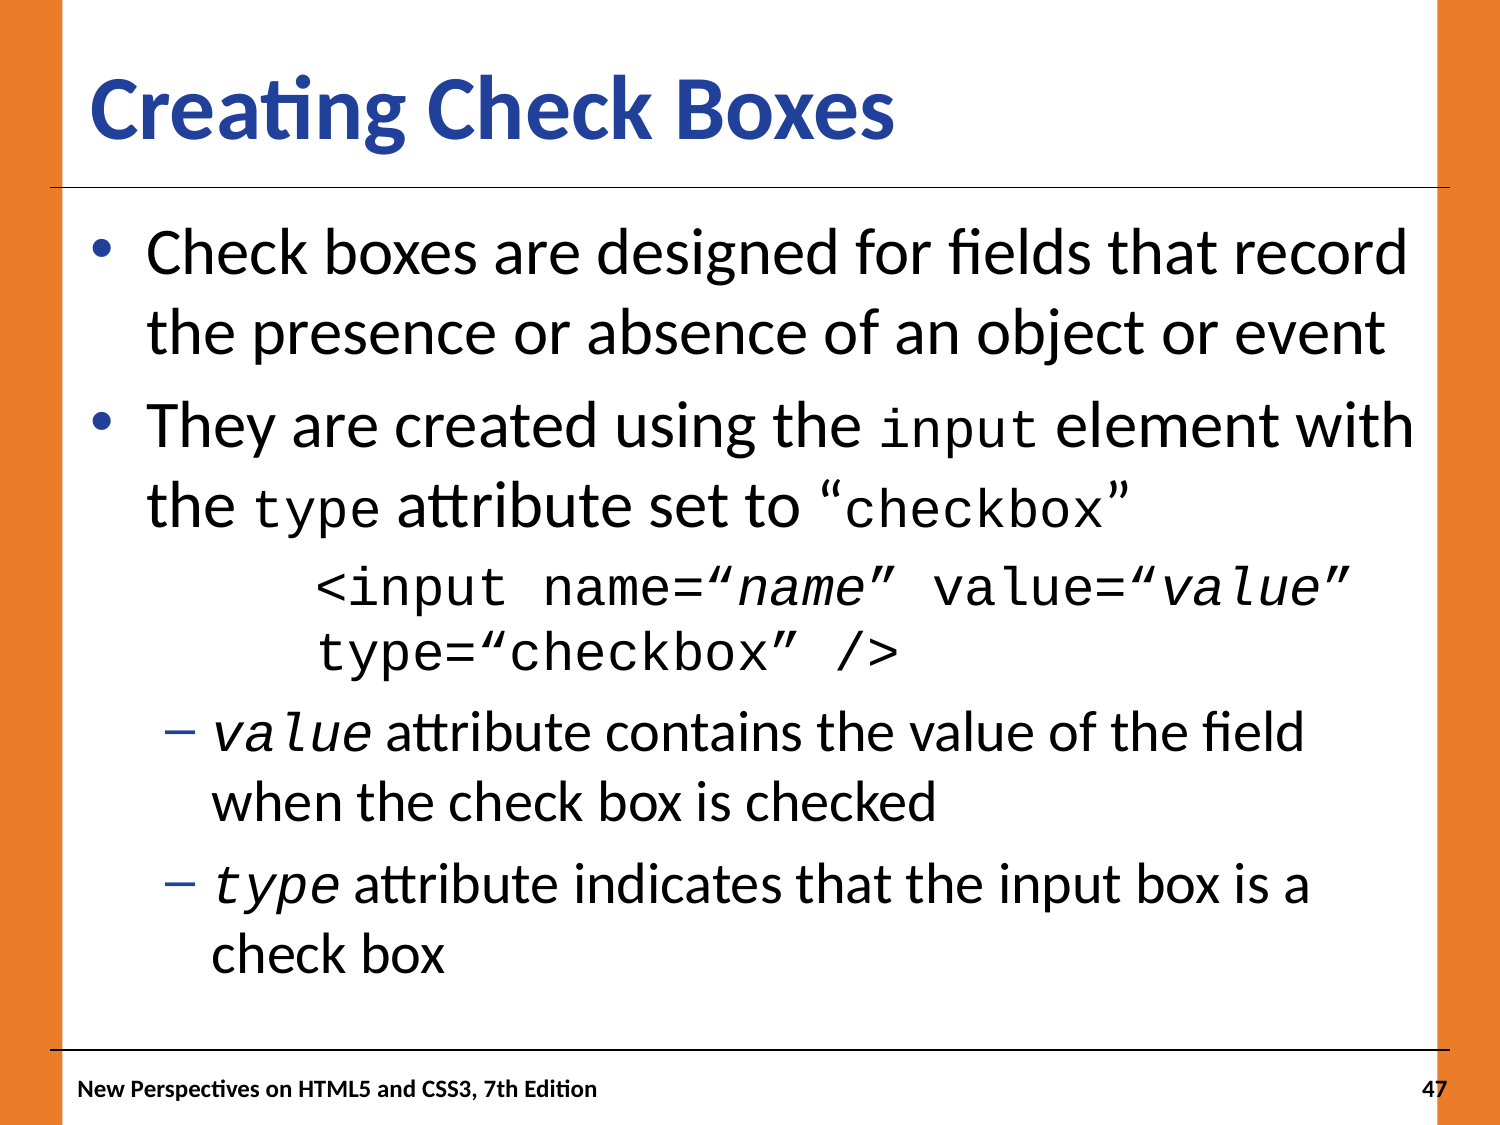

# Creating Check Boxes
Check boxes are designed for fields that record the presence or absence of an object or event
They are created using the input element with the type attribute set to “checkbox”
	<input name=“name” value=“value” 	type=“checkbox” />
value attribute contains the value of the field when the check box is checked
type attribute indicates that the input box is a check box
New Perspectives on HTML5 and CSS3, 7th Edition
47